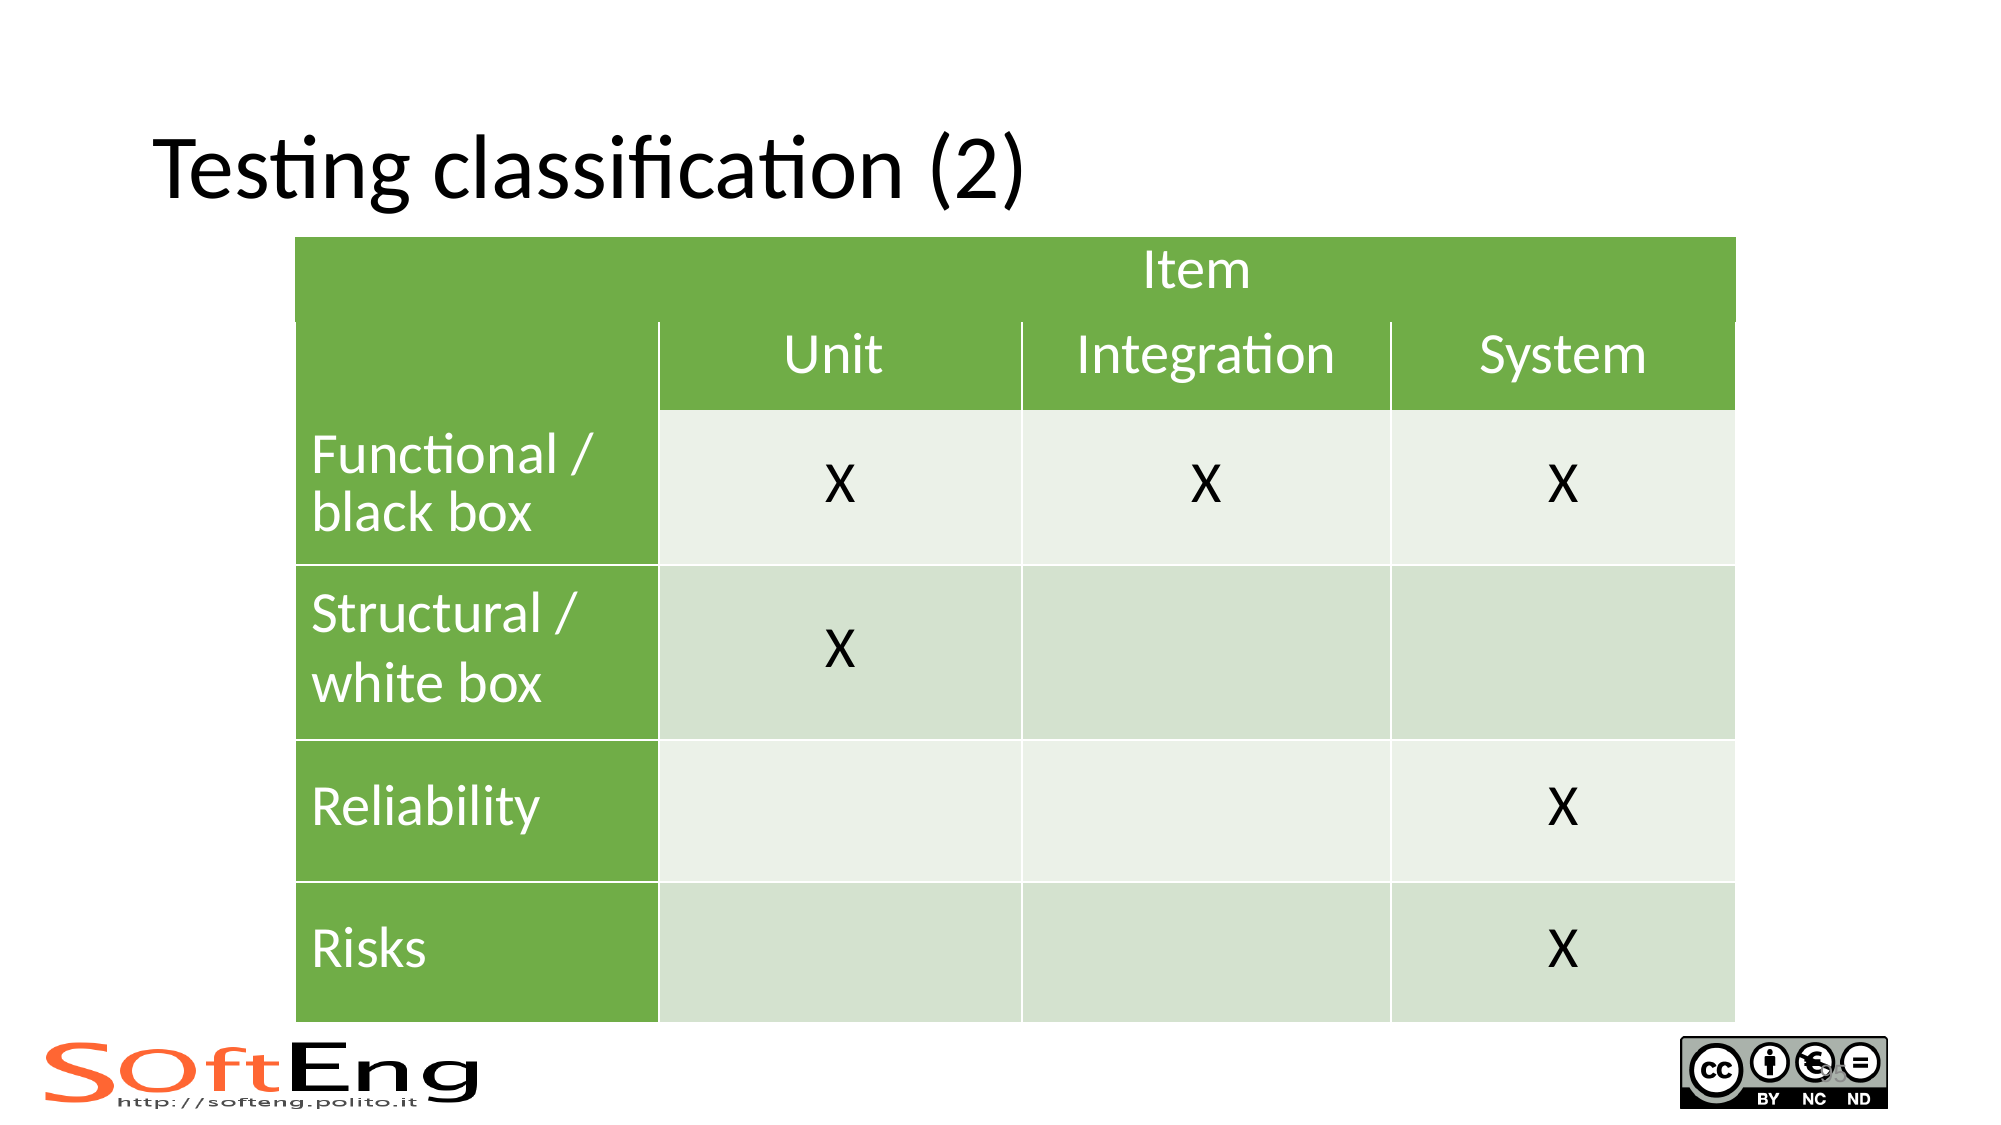

# Testing classification (2)
|  | Item |  |  |
| --- | --- | --- | --- |
|  | Unit | Integration | System |
| Functional / black box | X | X | X |
| Structural / white box | X |  |  |
| Reliability |  |  | X |
| Risks |  |  | X |
95